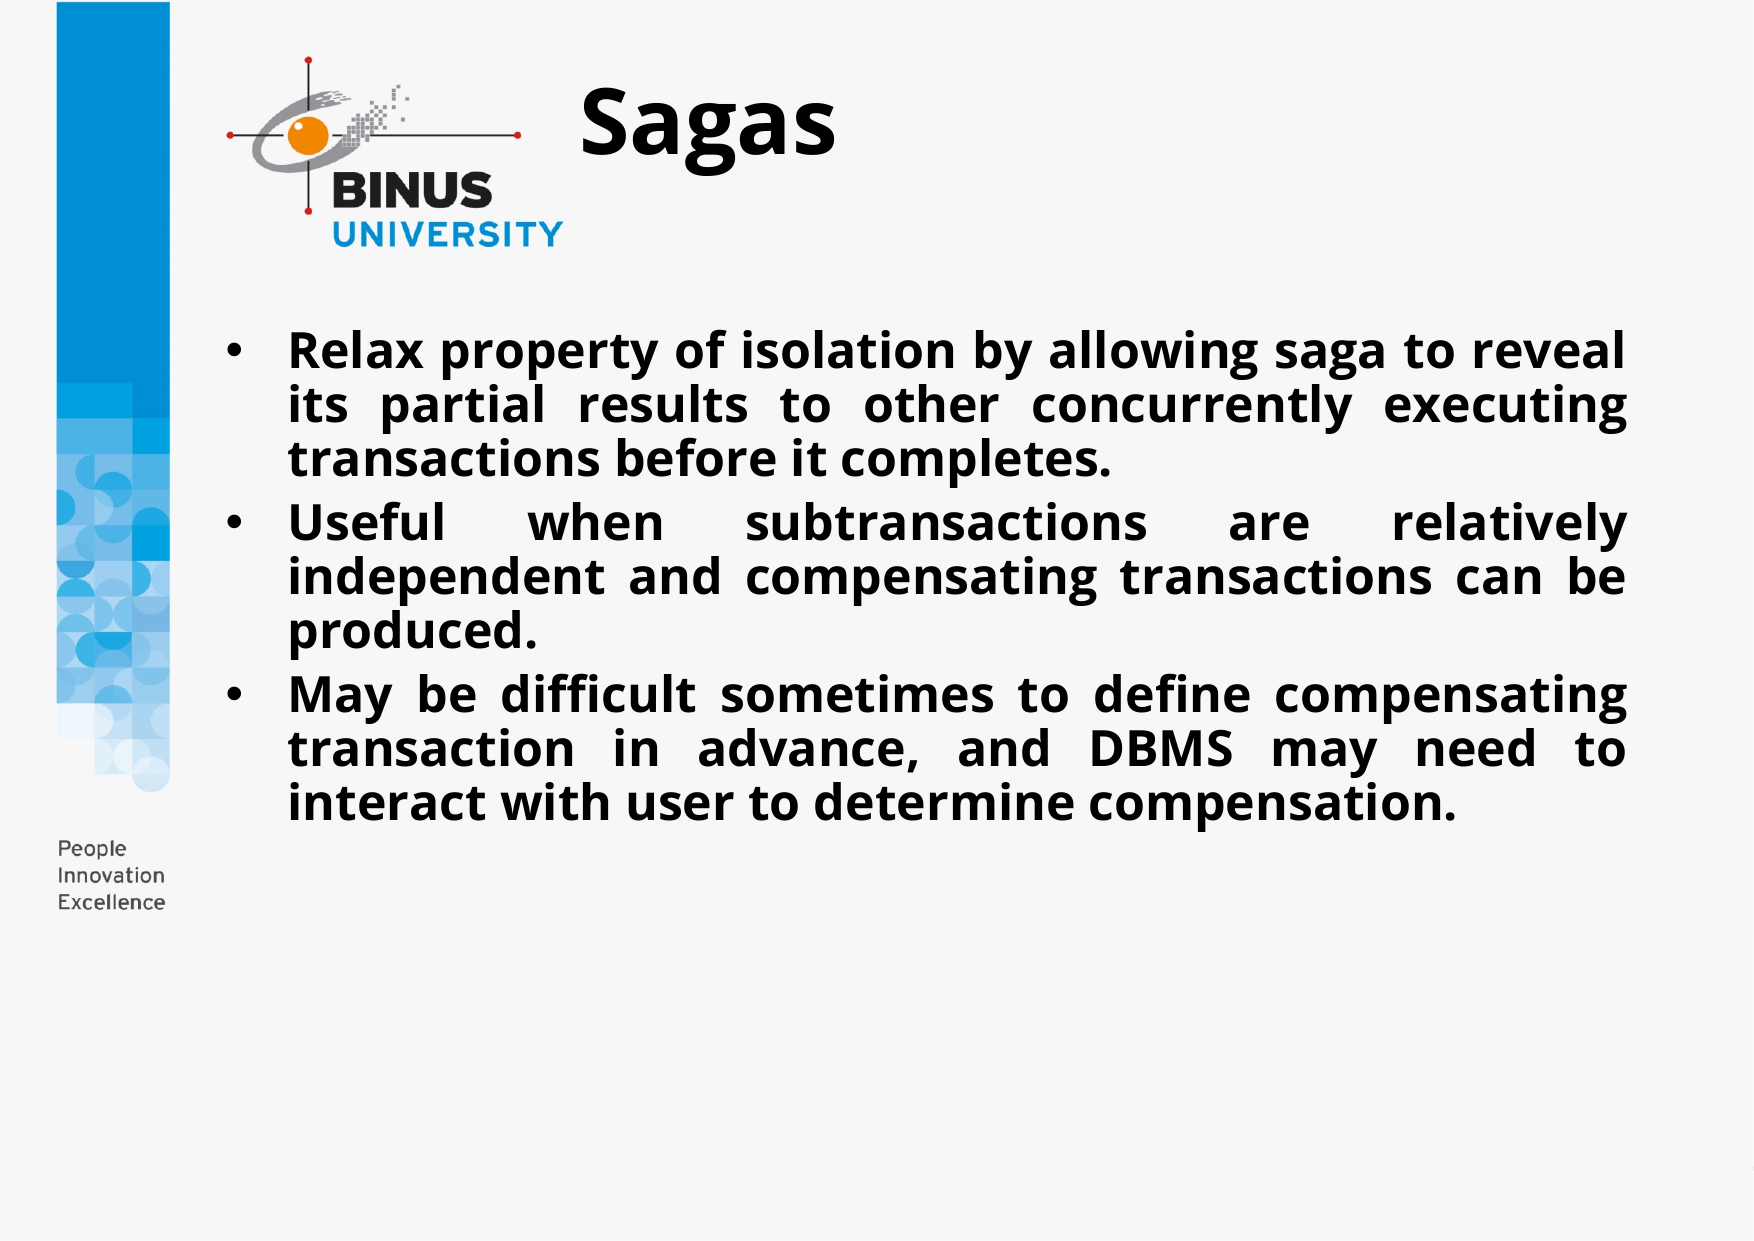

# Sagas
Relax property of isolation by allowing saga to reveal its partial results to other concurrently executing transactions before it completes.
Useful when subtransactions are relatively independent and compensating transactions can be produced.
May be difficult sometimes to define compensating transaction in advance, and DBMS may need to interact with user to determine compensation.